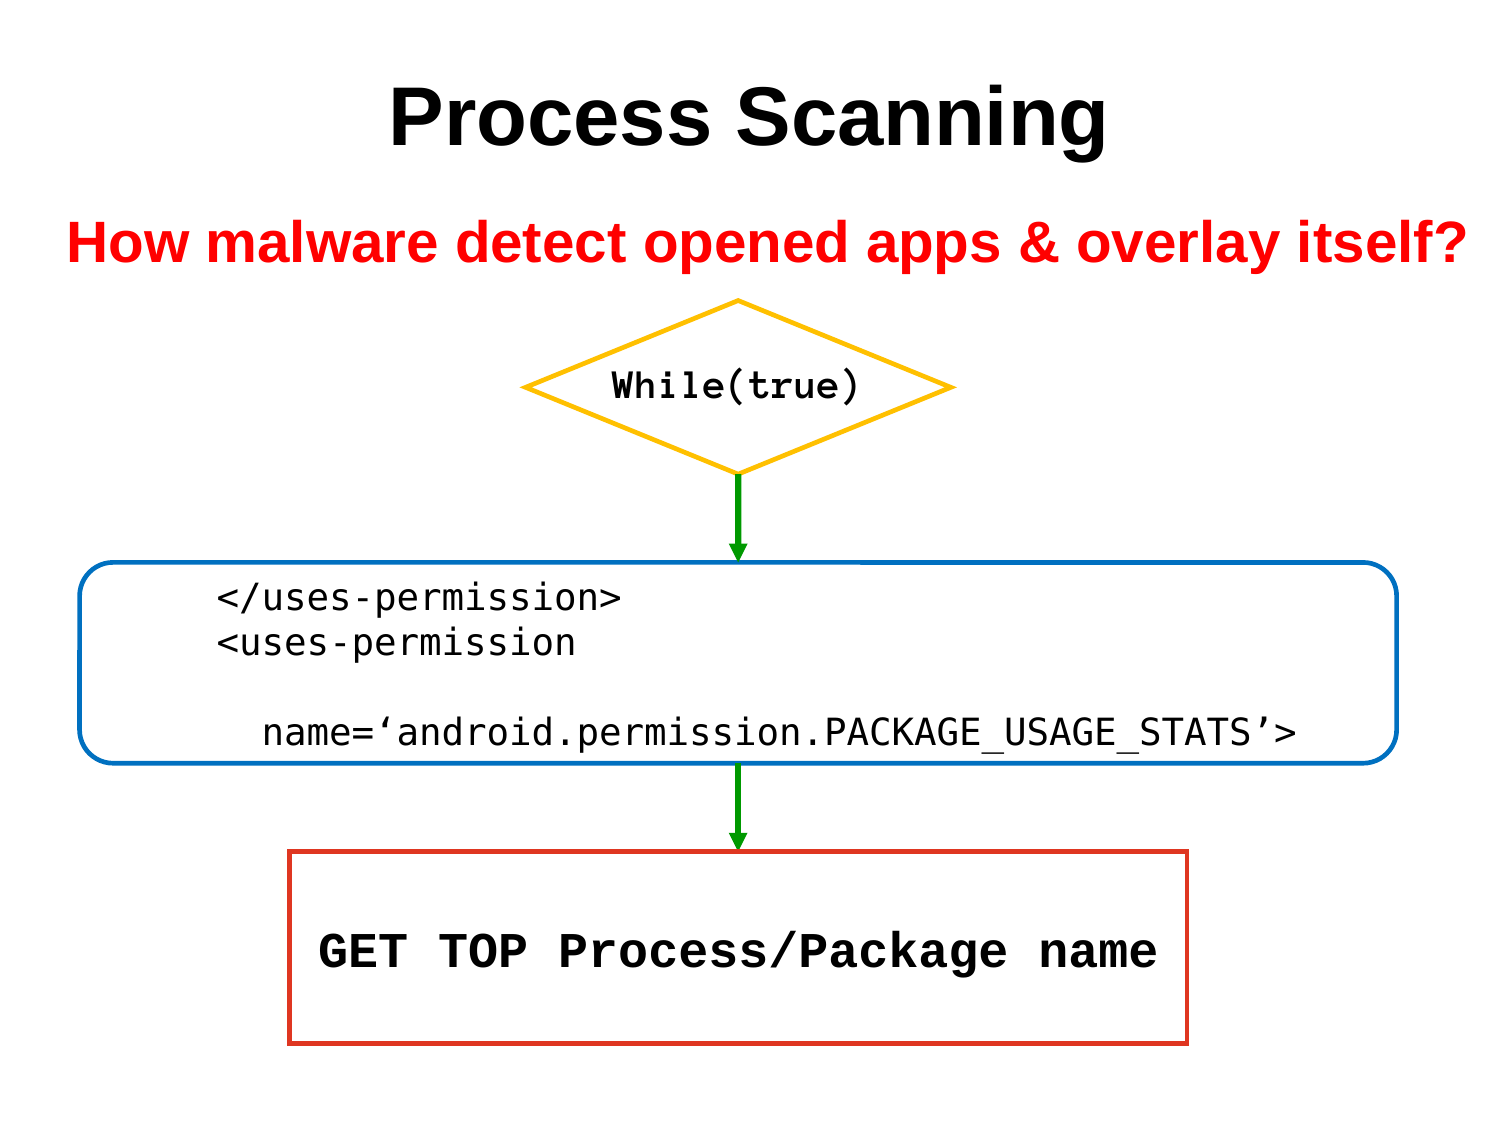

Process Scanning
How malware detect opened apps & overlay itself?

While(true)
     </uses-permission>
     <uses-permission
       name=‘android.permission.PACKAGE_USAGE_STATS’>
GET TOP Process/Package name